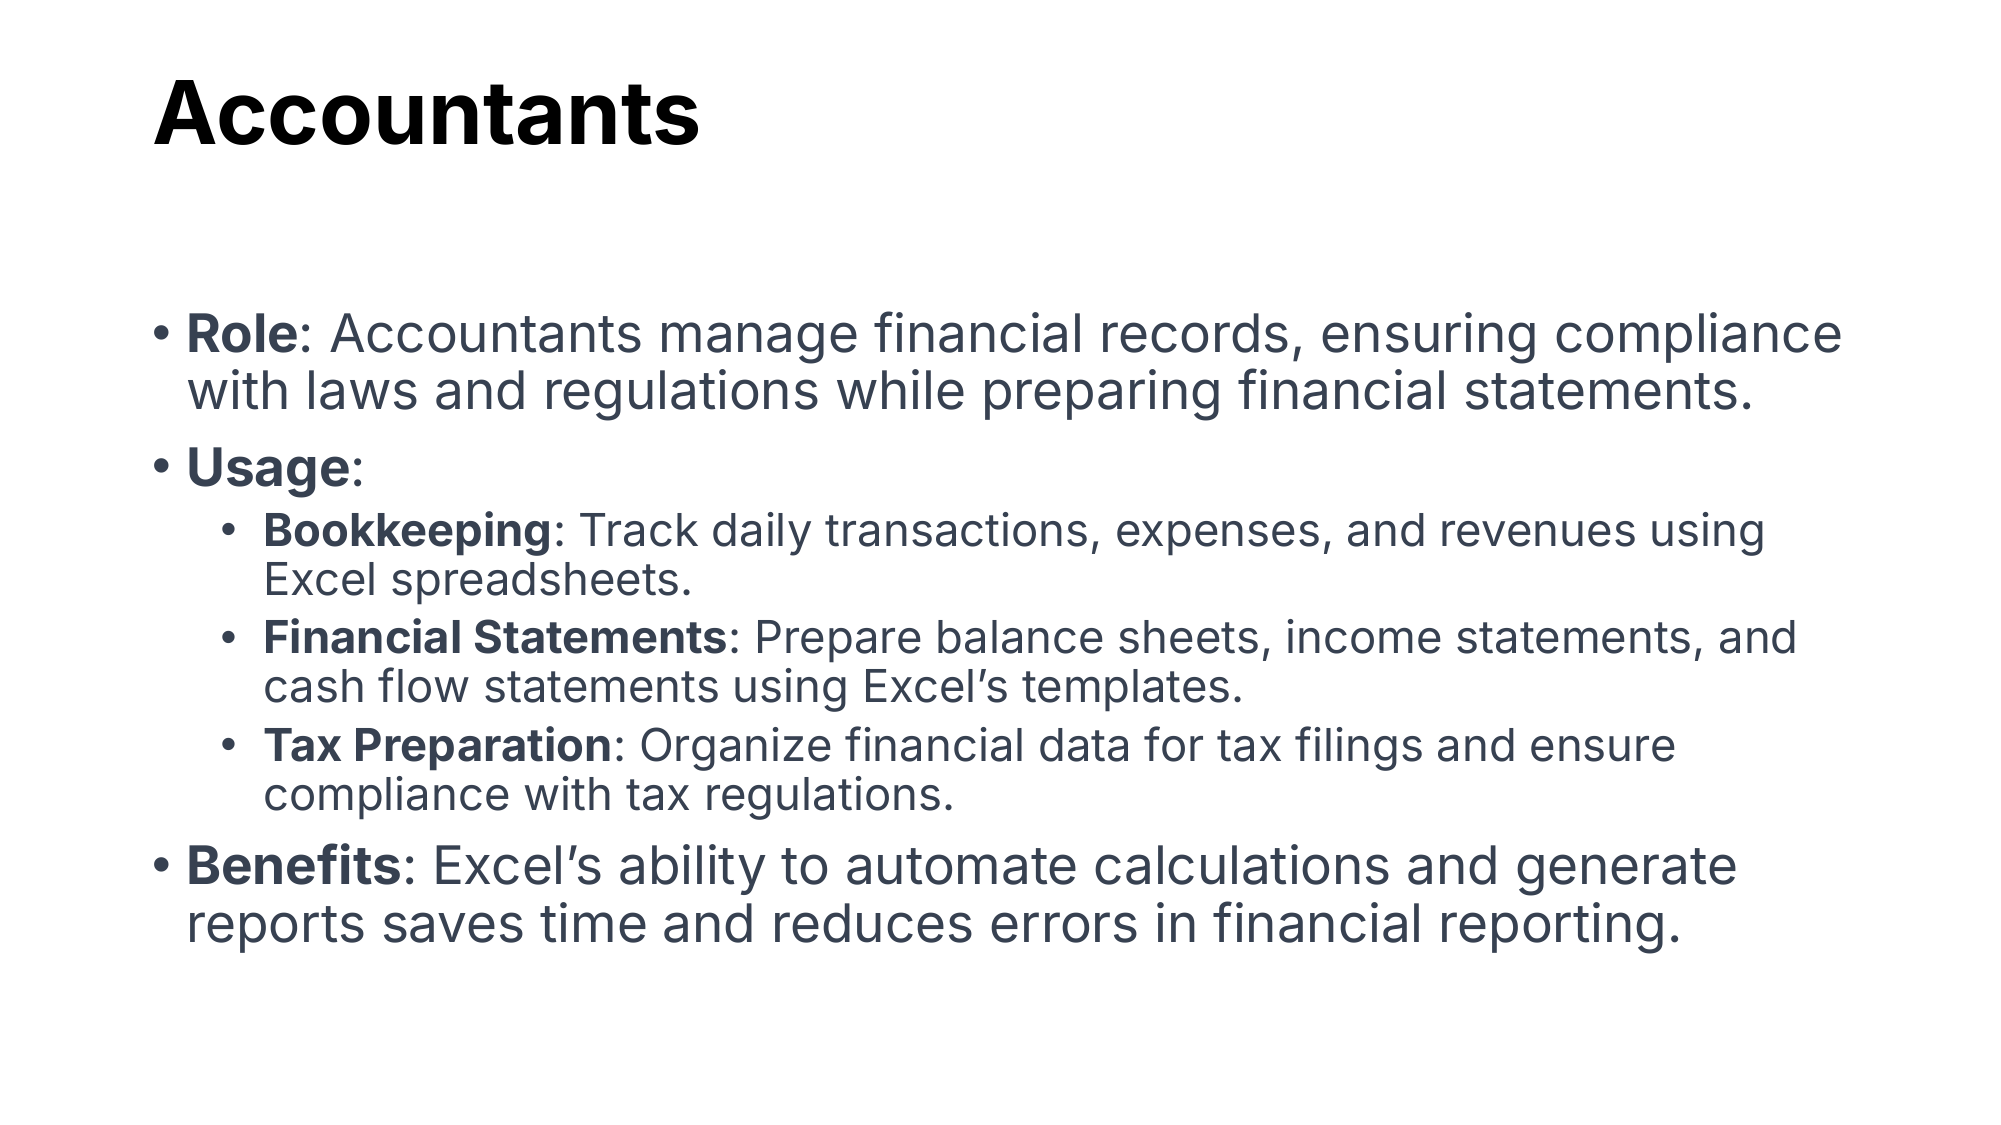

# Accountants
Role: Accountants manage financial records, ensuring compliance with laws and regulations while preparing financial statements.
Usage:
Bookkeeping: Track daily transactions, expenses, and revenues using Excel spreadsheets.
Financial Statements: Prepare balance sheets, income statements, and cash flow statements using Excel’s templates.
Tax Preparation: Organize financial data for tax filings and ensure compliance with tax regulations.
Benefits: Excel’s ability to automate calculations and generate reports saves time and reduces errors in financial reporting.